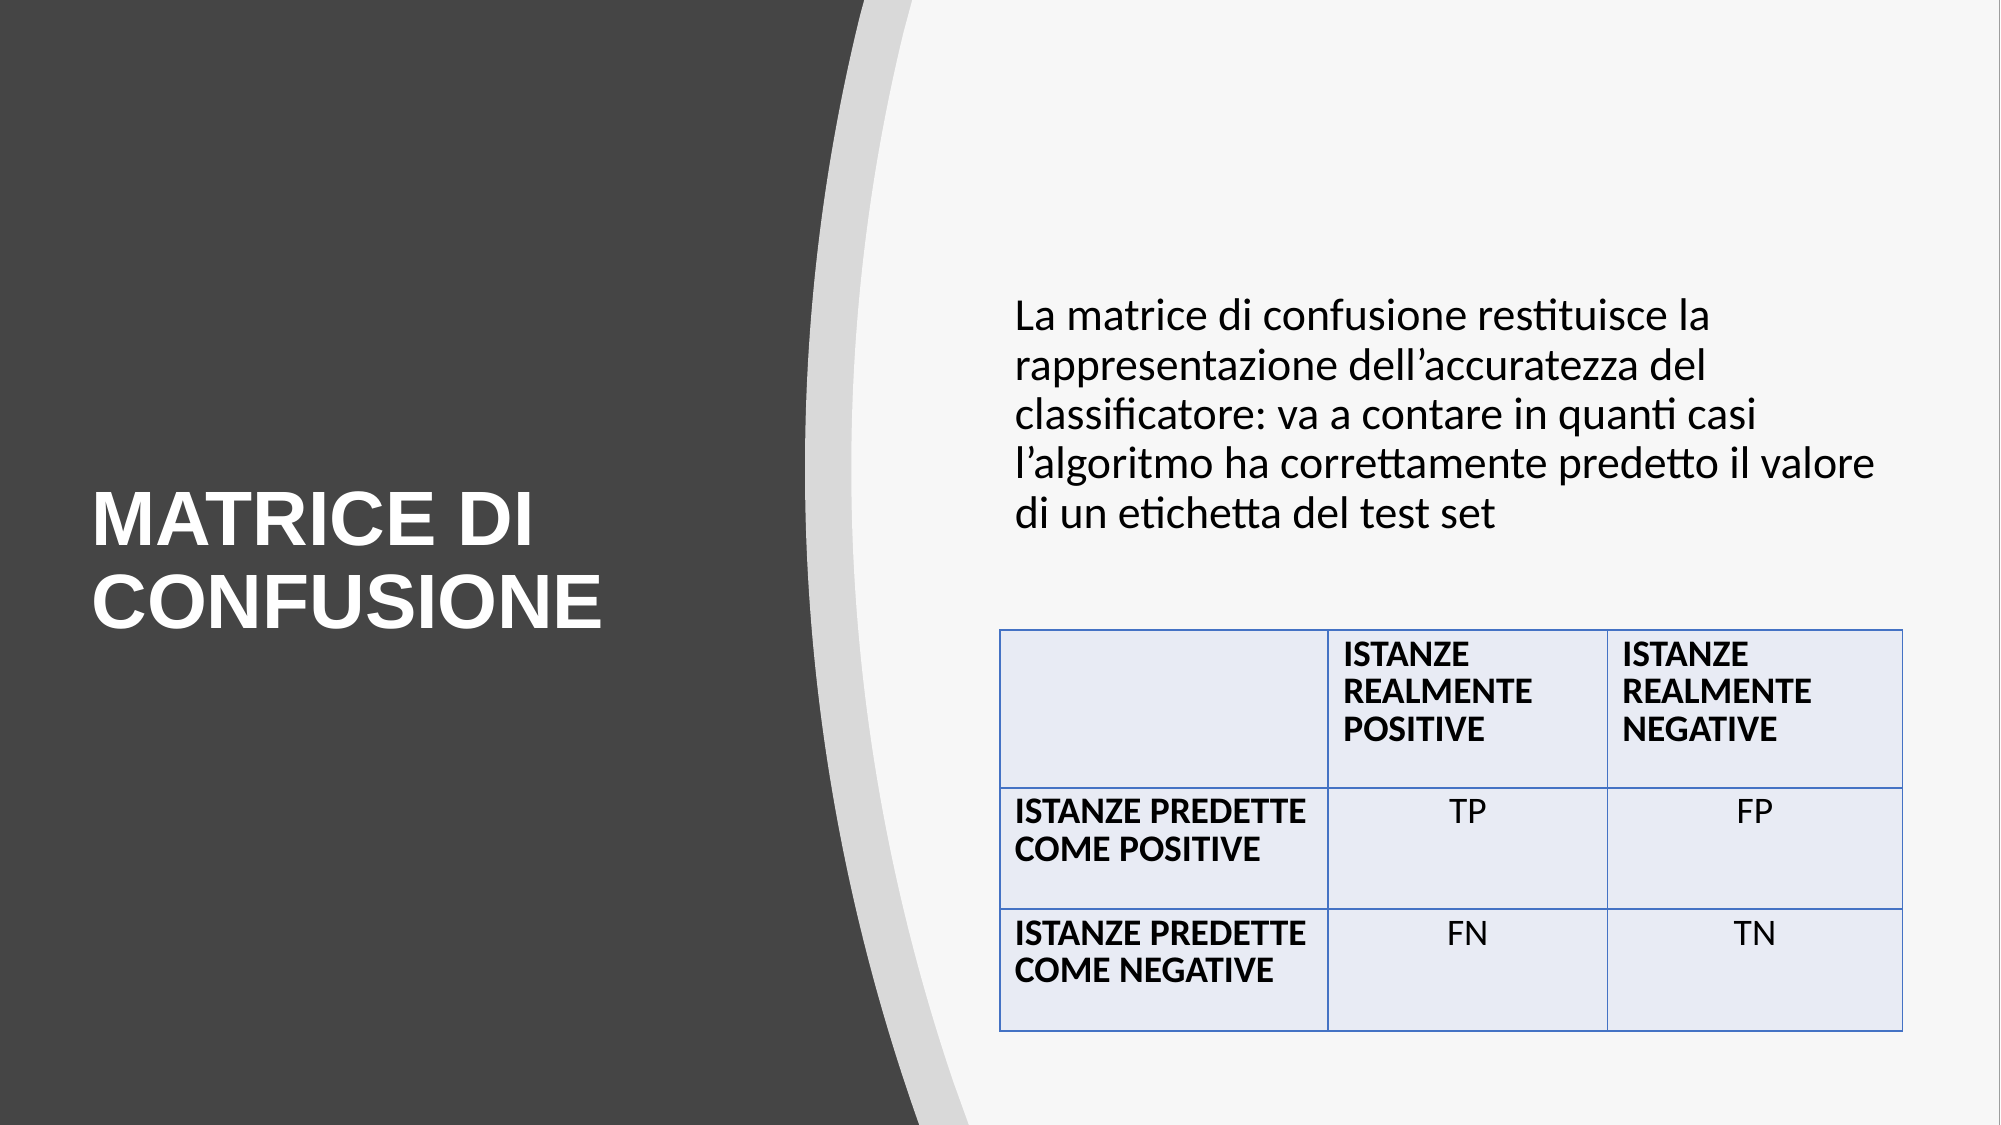

La matrice di confusione restituisce la rappresentazione dell’accuratezza del classificatore: va a contare in quanti casi l’algoritmo ha correttamente predetto il valore di un etichetta del test set

# MATRICE DI CONFUSIONE
|  | ISTANZE REALMENTE POSITIVE | ISTANZE REALMENTE NEGATIVE |
| --- | --- | --- |
| ISTANZE PREDETTE COME POSITIVE | TP | FP |
| ISTANZE PREDETTE COME NEGATIVE | FN | TN |